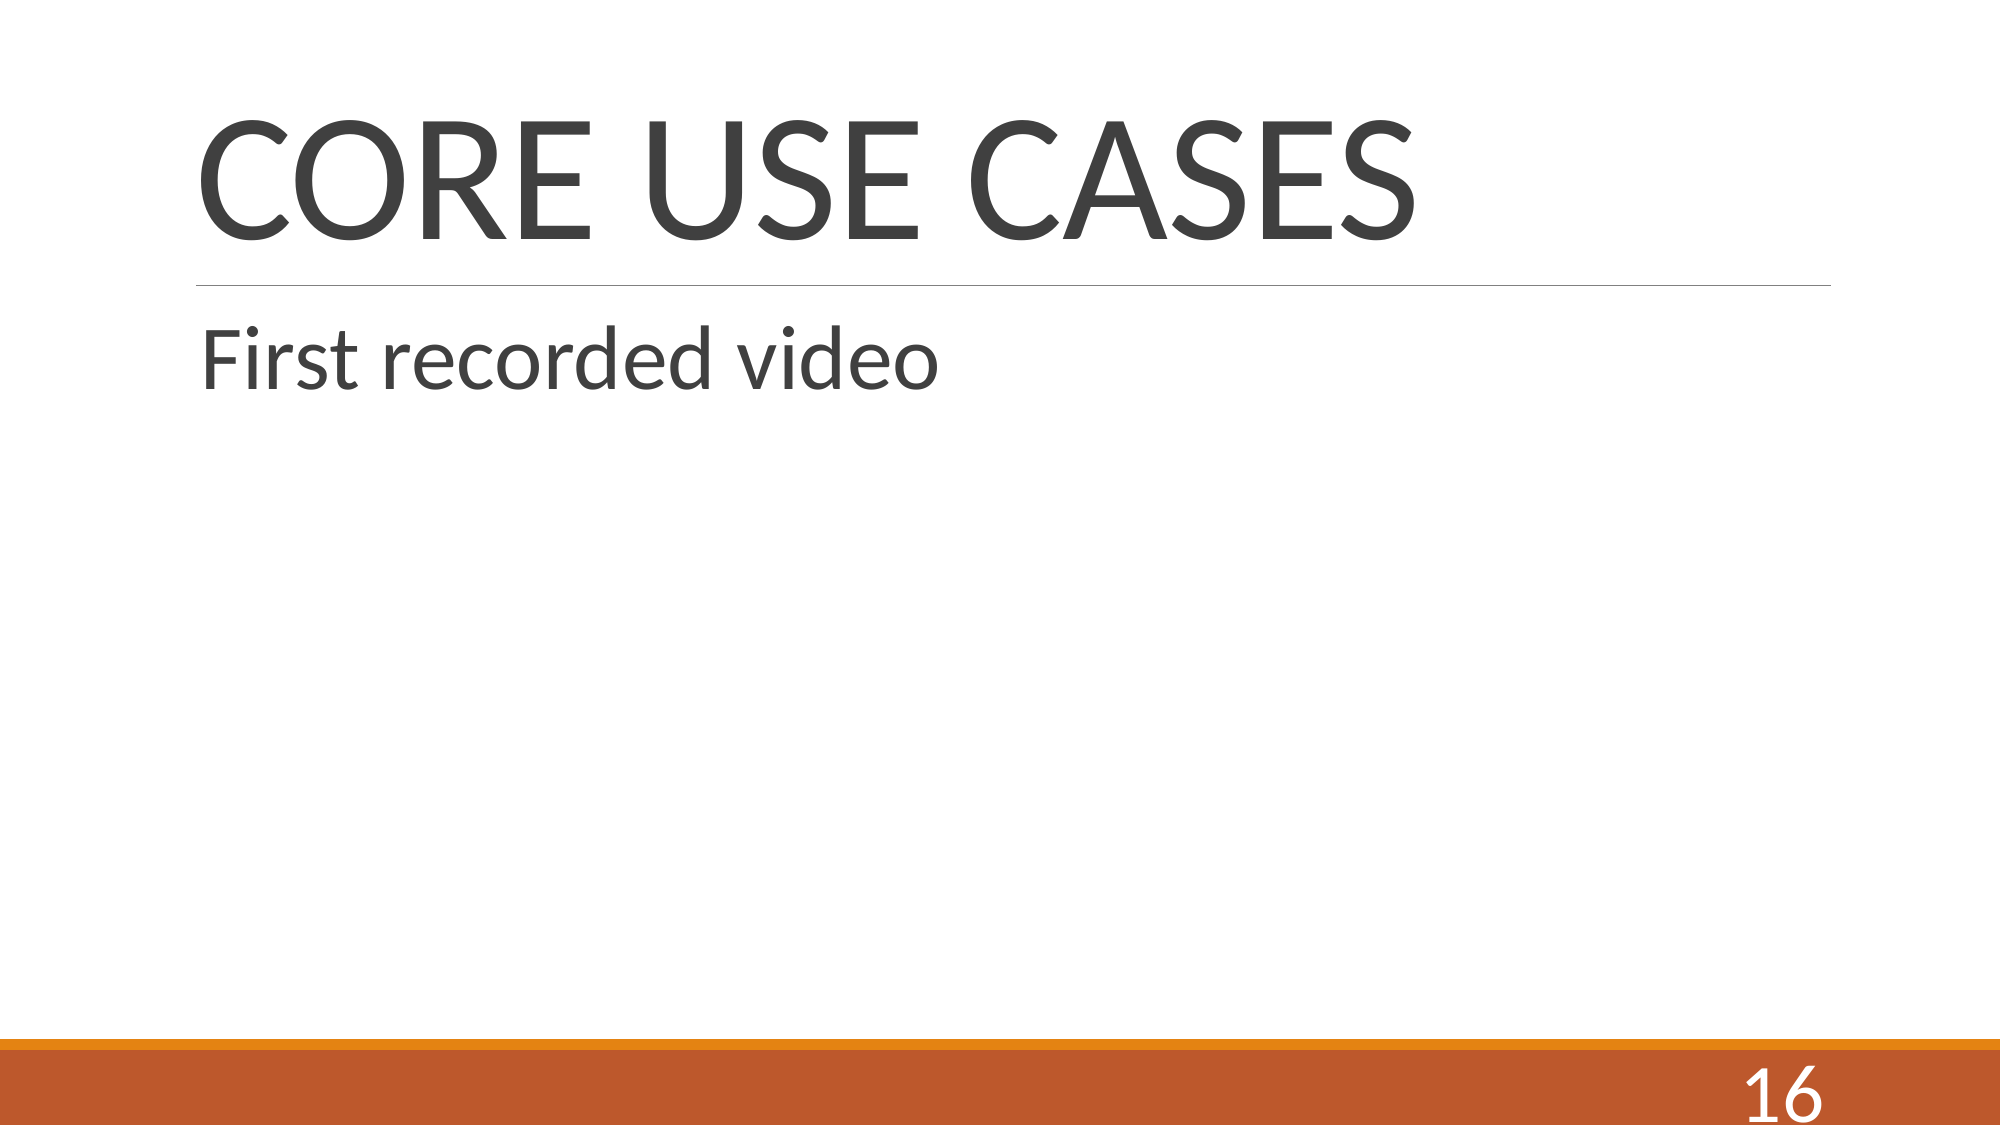

# CORE USE CASES
First recorded video
16